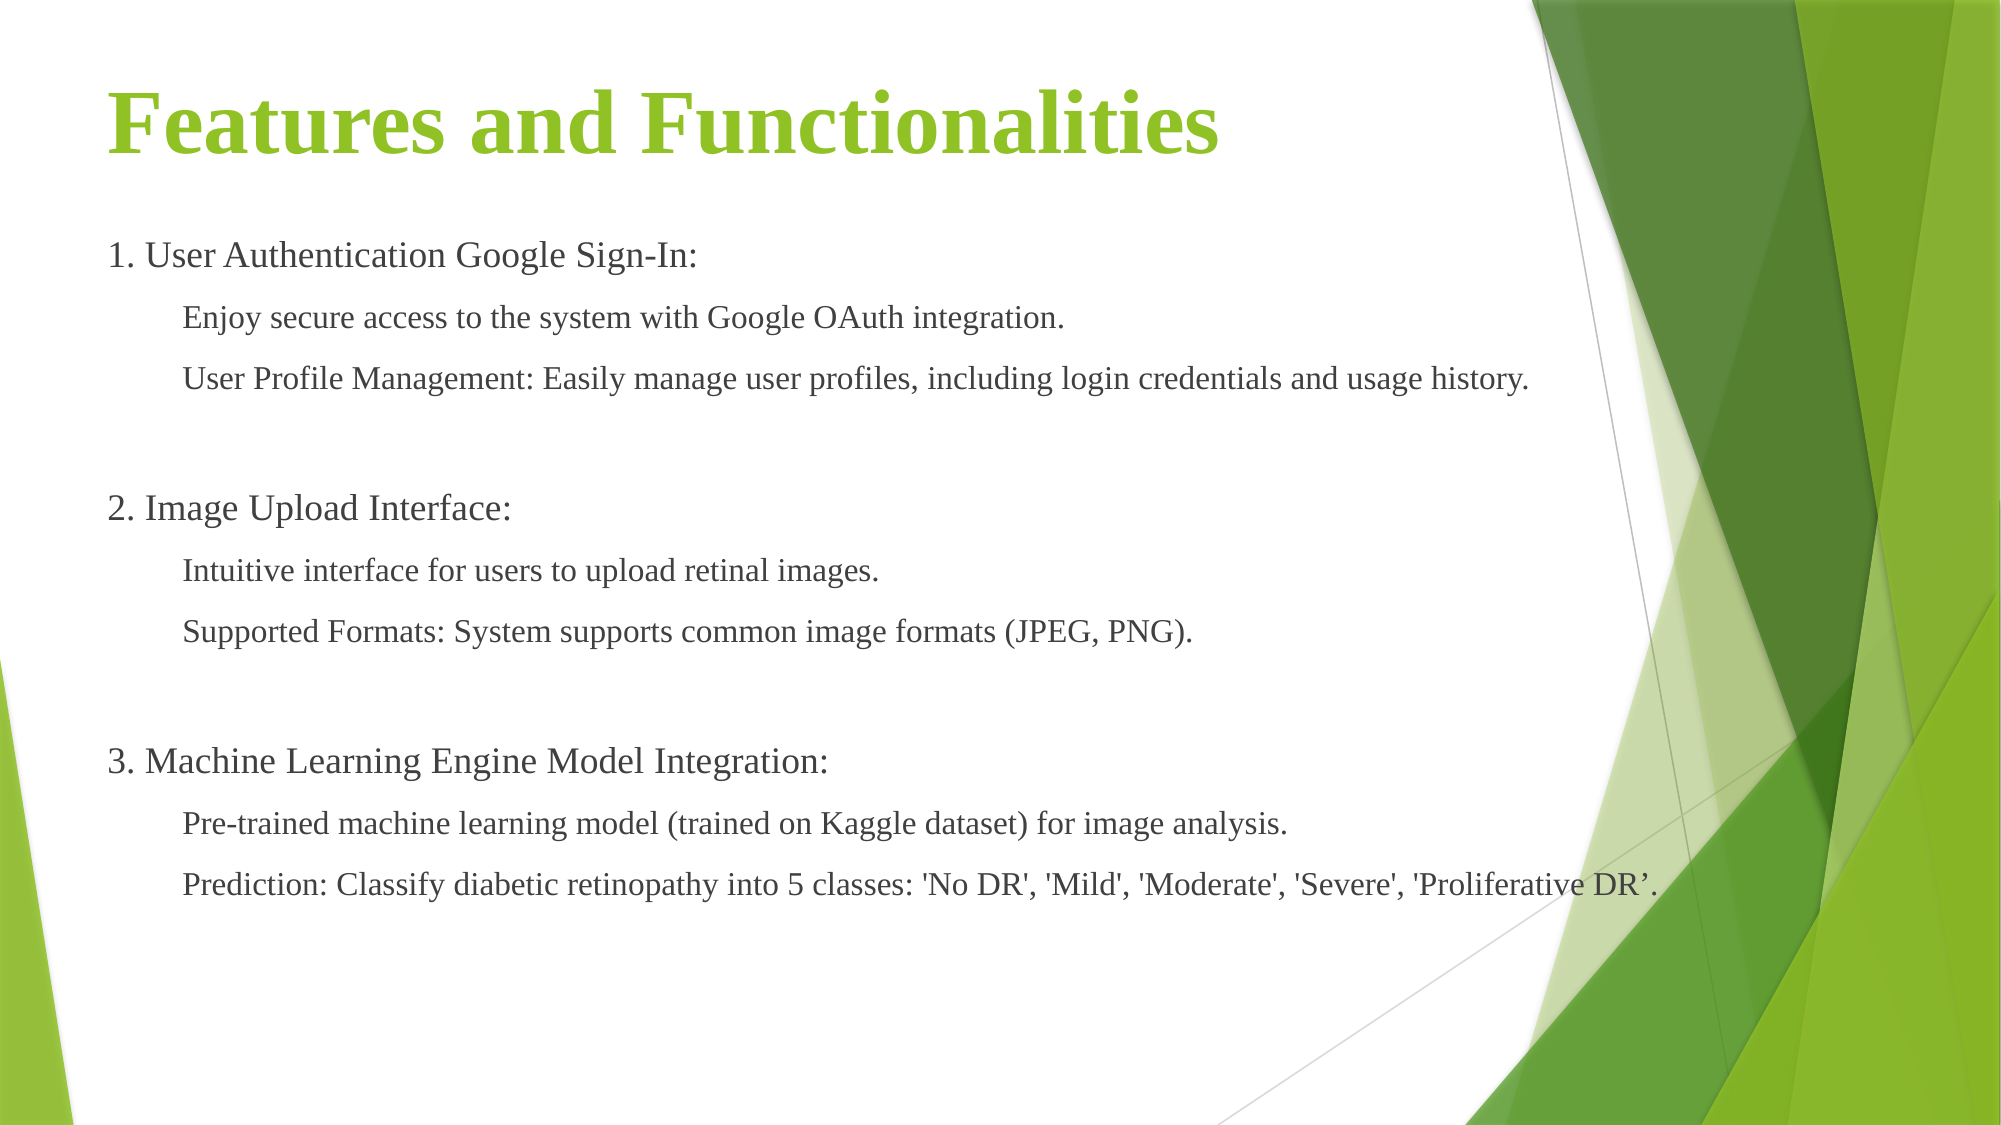

# Features and Functionalities
1. User Authentication Google Sign-In:
Enjoy secure access to the system with Google OAuth integration.
User Profile Management: Easily manage user profiles, including login credentials and usage history.

2. Image Upload Interface:
Intuitive interface for users to upload retinal images.
Supported Formats: System supports common image formats (JPEG, PNG).

3. Machine Learning Engine Model Integration:
Pre-trained machine learning model (trained on Kaggle dataset) for image analysis.
Prediction: Classify diabetic retinopathy into 5 classes: 'No DR', 'Mild', 'Moderate', 'Severe', 'Proliferative DR’.